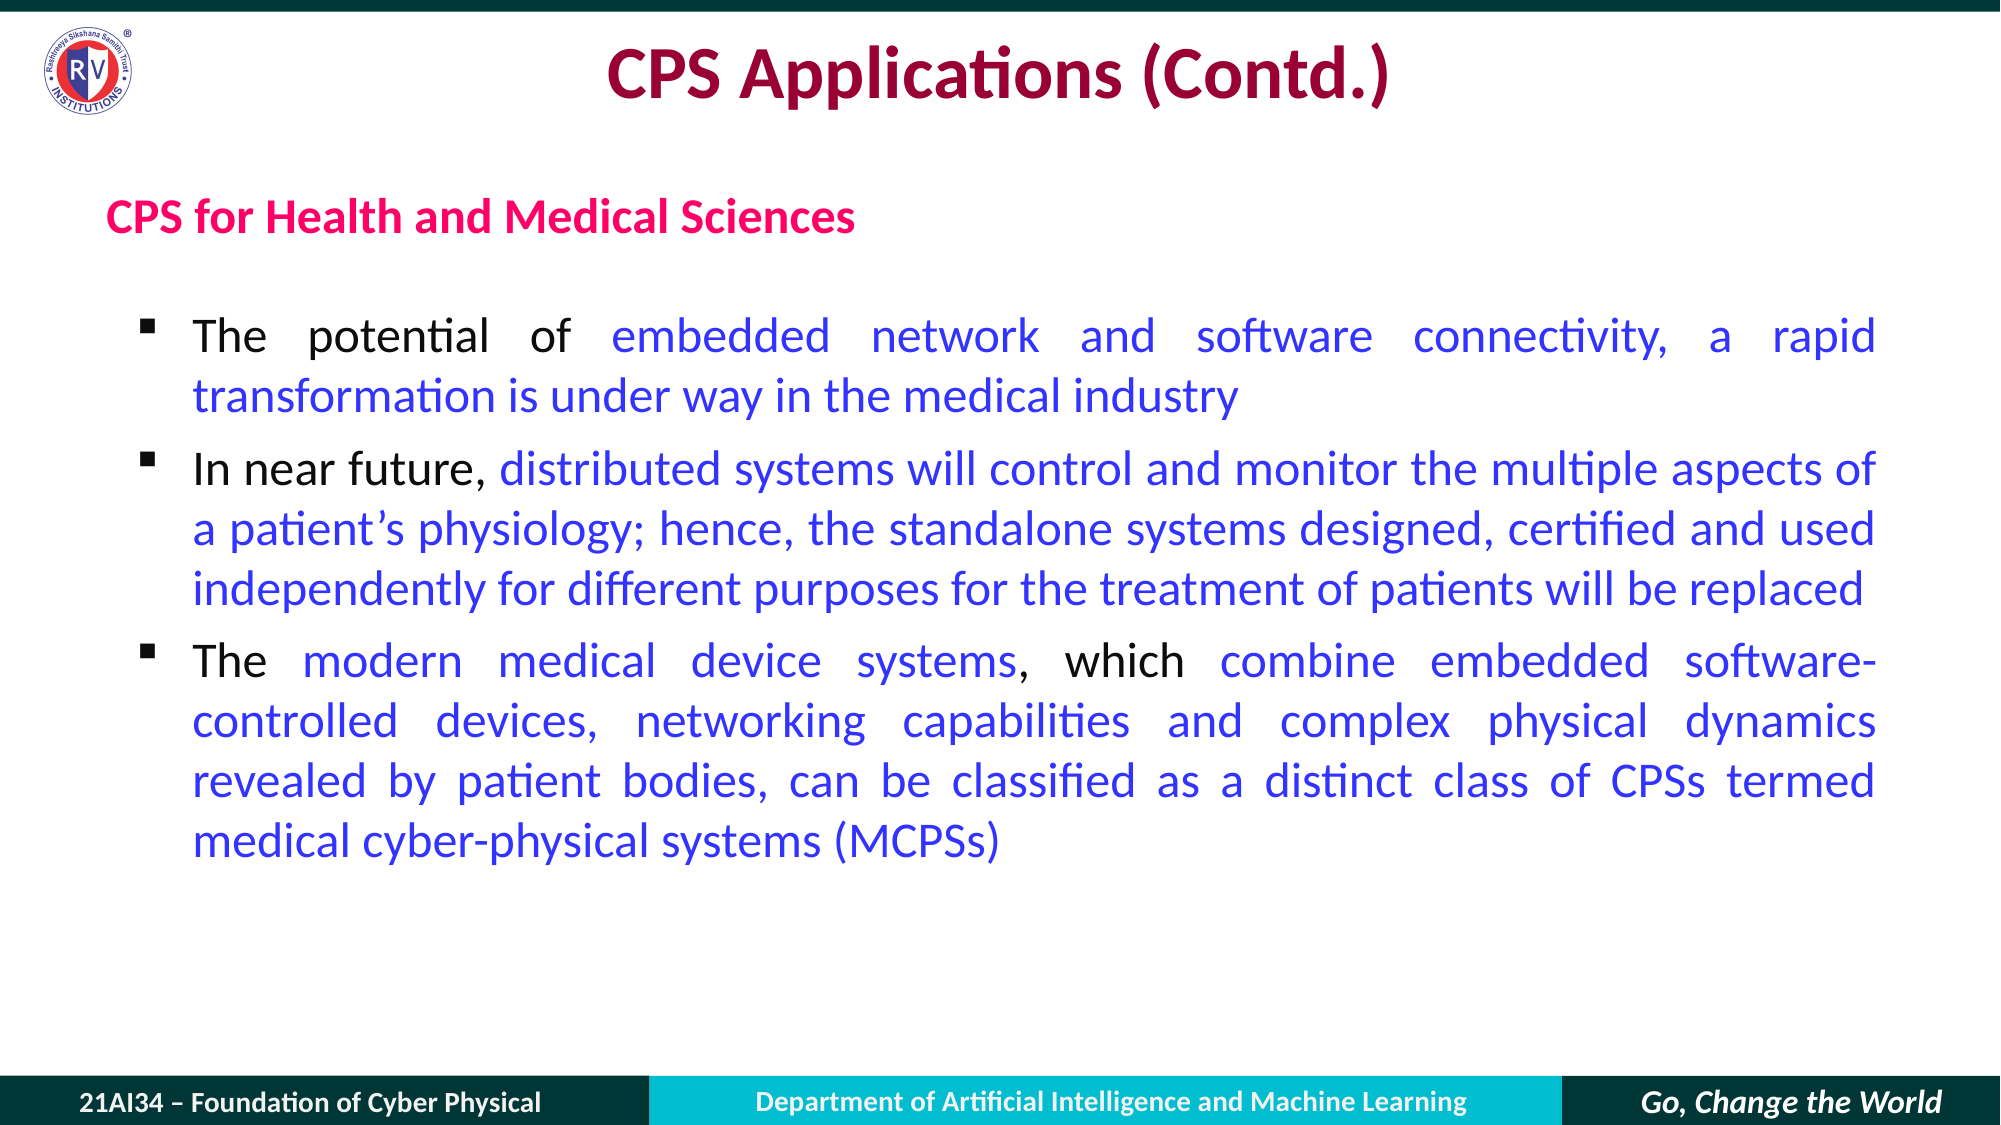

# CPS Applications (Contd.)
CPS for Health and Medical Sciences
The potential of embedded network and software connectivity, a rapid transformation is under way in the medical industry
In near future, distributed systems will control and monitor the multiple aspects of a patient’s physiology; hence, the standalone systems designed, certified and used independently for different purposes for the treatment of patients will be replaced
The modern medical device systems, which combine embedded software-controlled devices, networking capabilities and complex physical dynamics revealed by patient bodies, can be classified as a distinct class of CPSs termed medical cyber-physical systems (MCPSs)